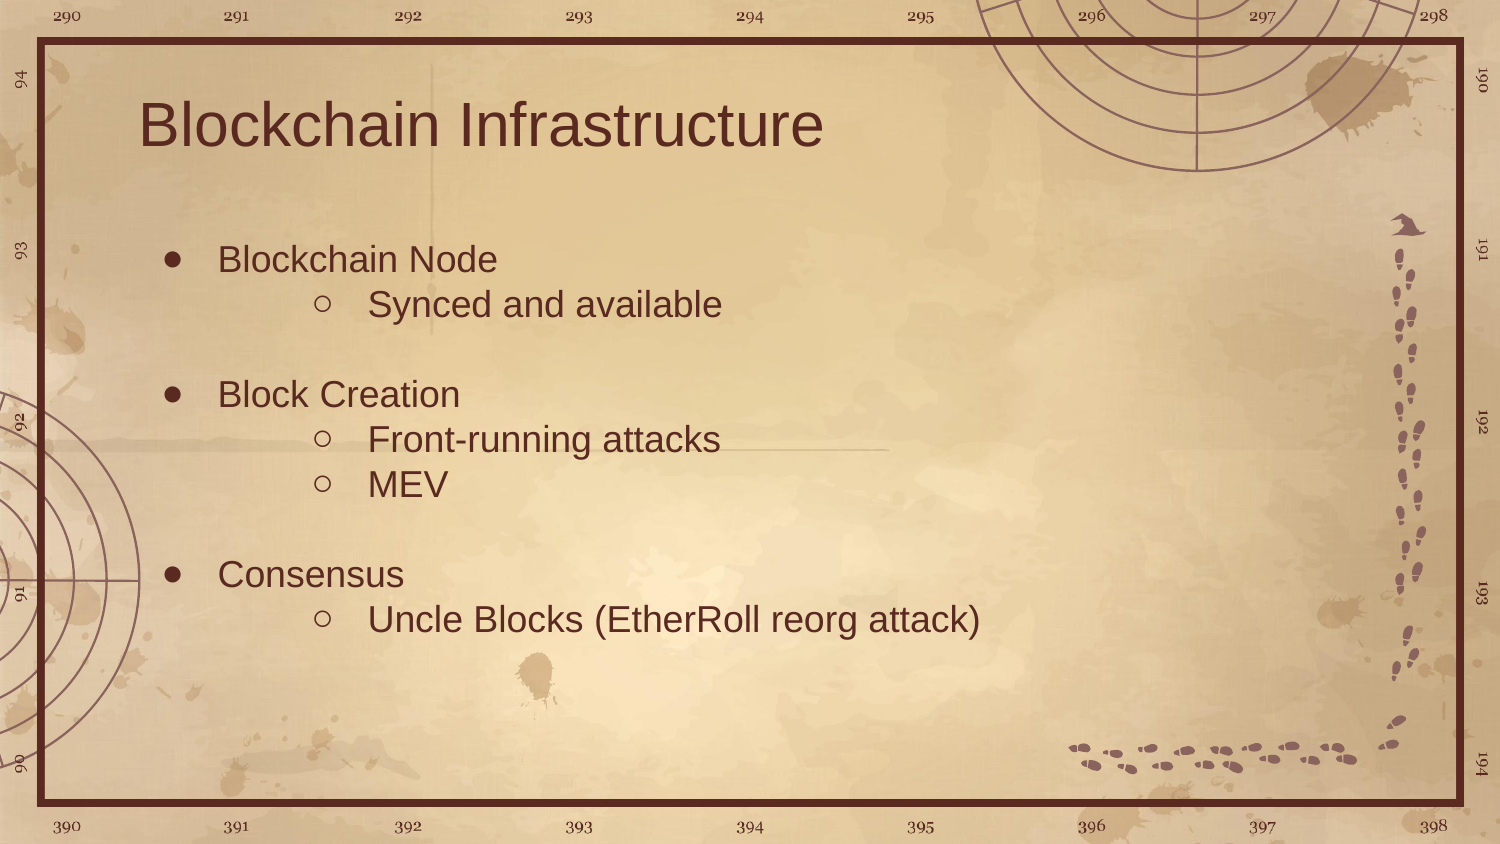

# Blockchain Infrastructure

Blockchain Node
Synced and available
Block Creation
Front-running attacks
MEV
Consensus
Uncle Blocks (EtherRoll reorg attack)